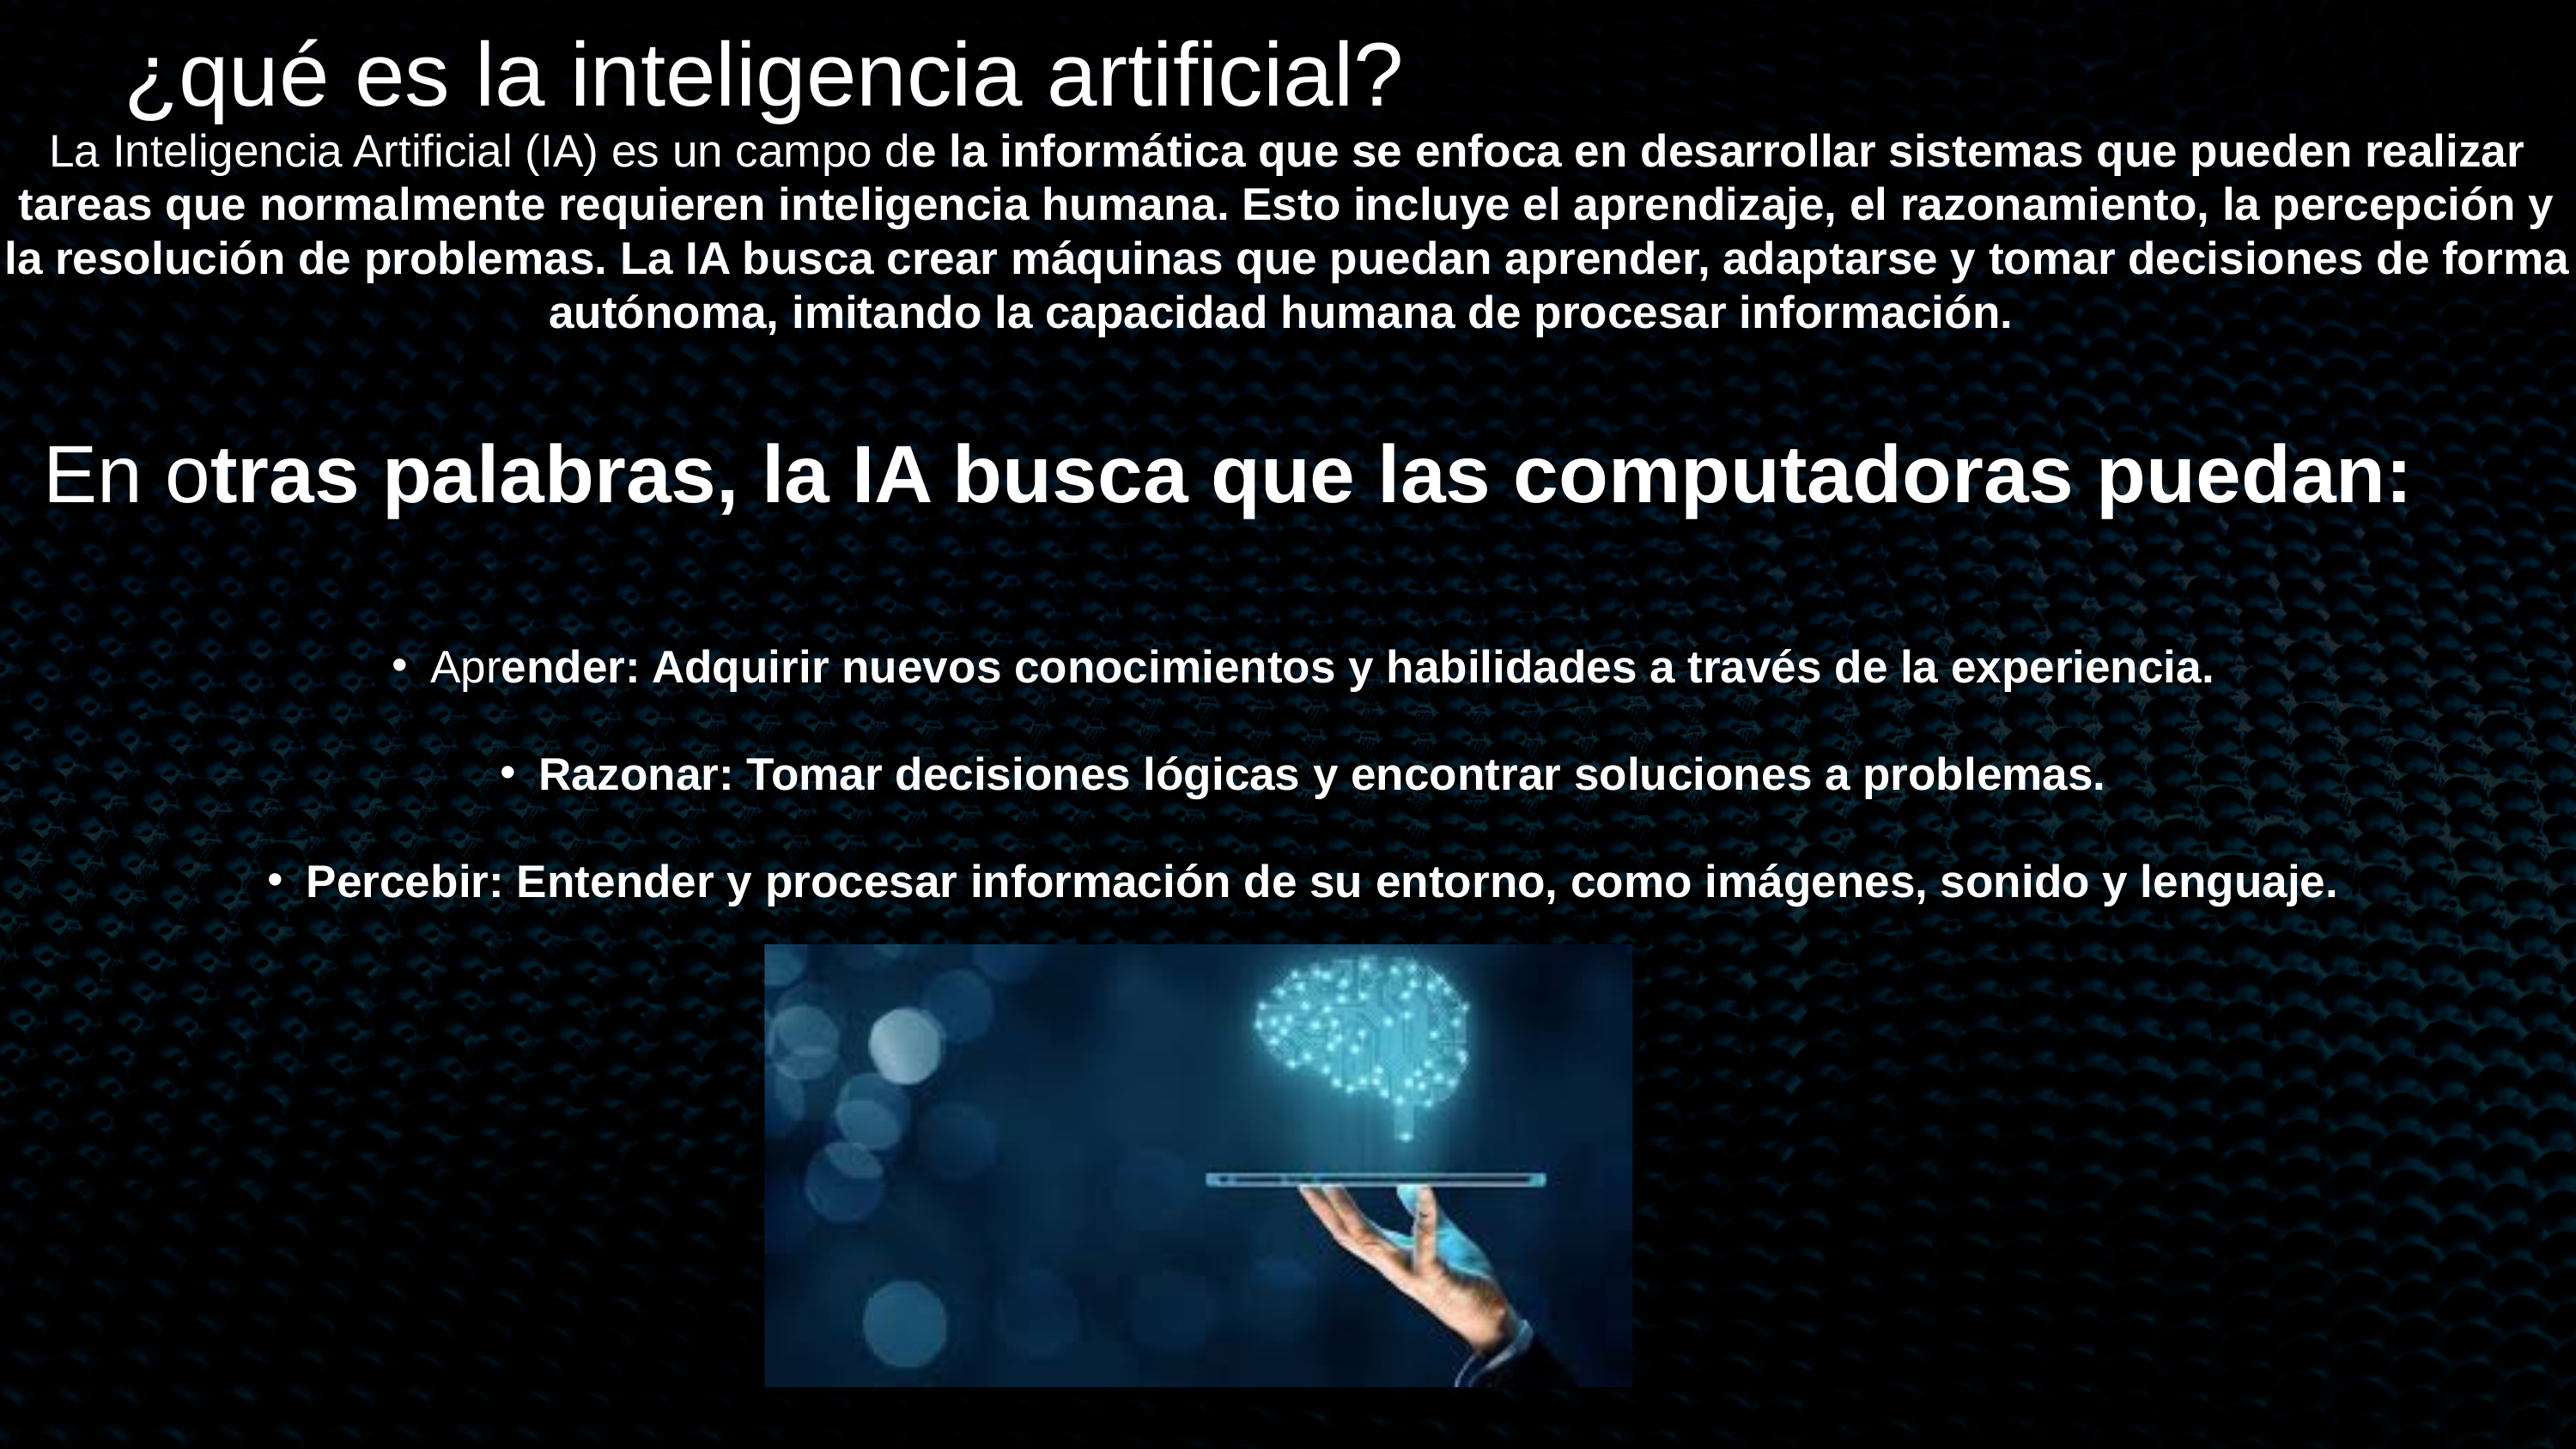

¿qué es la inteligencia artificial?
La Inteligencia Artificial (IA) es un campo de la informática que se enfoca en desarrollar sistemas que pueden realizar tareas que normalmente requieren inteligencia humana. Esto incluye el aprendizaje, el razonamiento, la percepción y la resolución de problemas. La IA busca crear máquinas que puedan aprender, adaptarse y tomar decisiones de forma autónoma, imitando la capacidad humana de procesar información.

En otras palabras, la IA busca que las computadoras puedan:
Aprender: Adquirir nuevos conocimientos y habilidades a través de la experiencia.

Razonar: Tomar decisiones lógicas y encontrar soluciones a problemas.

Percebir: Entender y procesar información de su entorno, como imágenes, sonido y lenguaje.